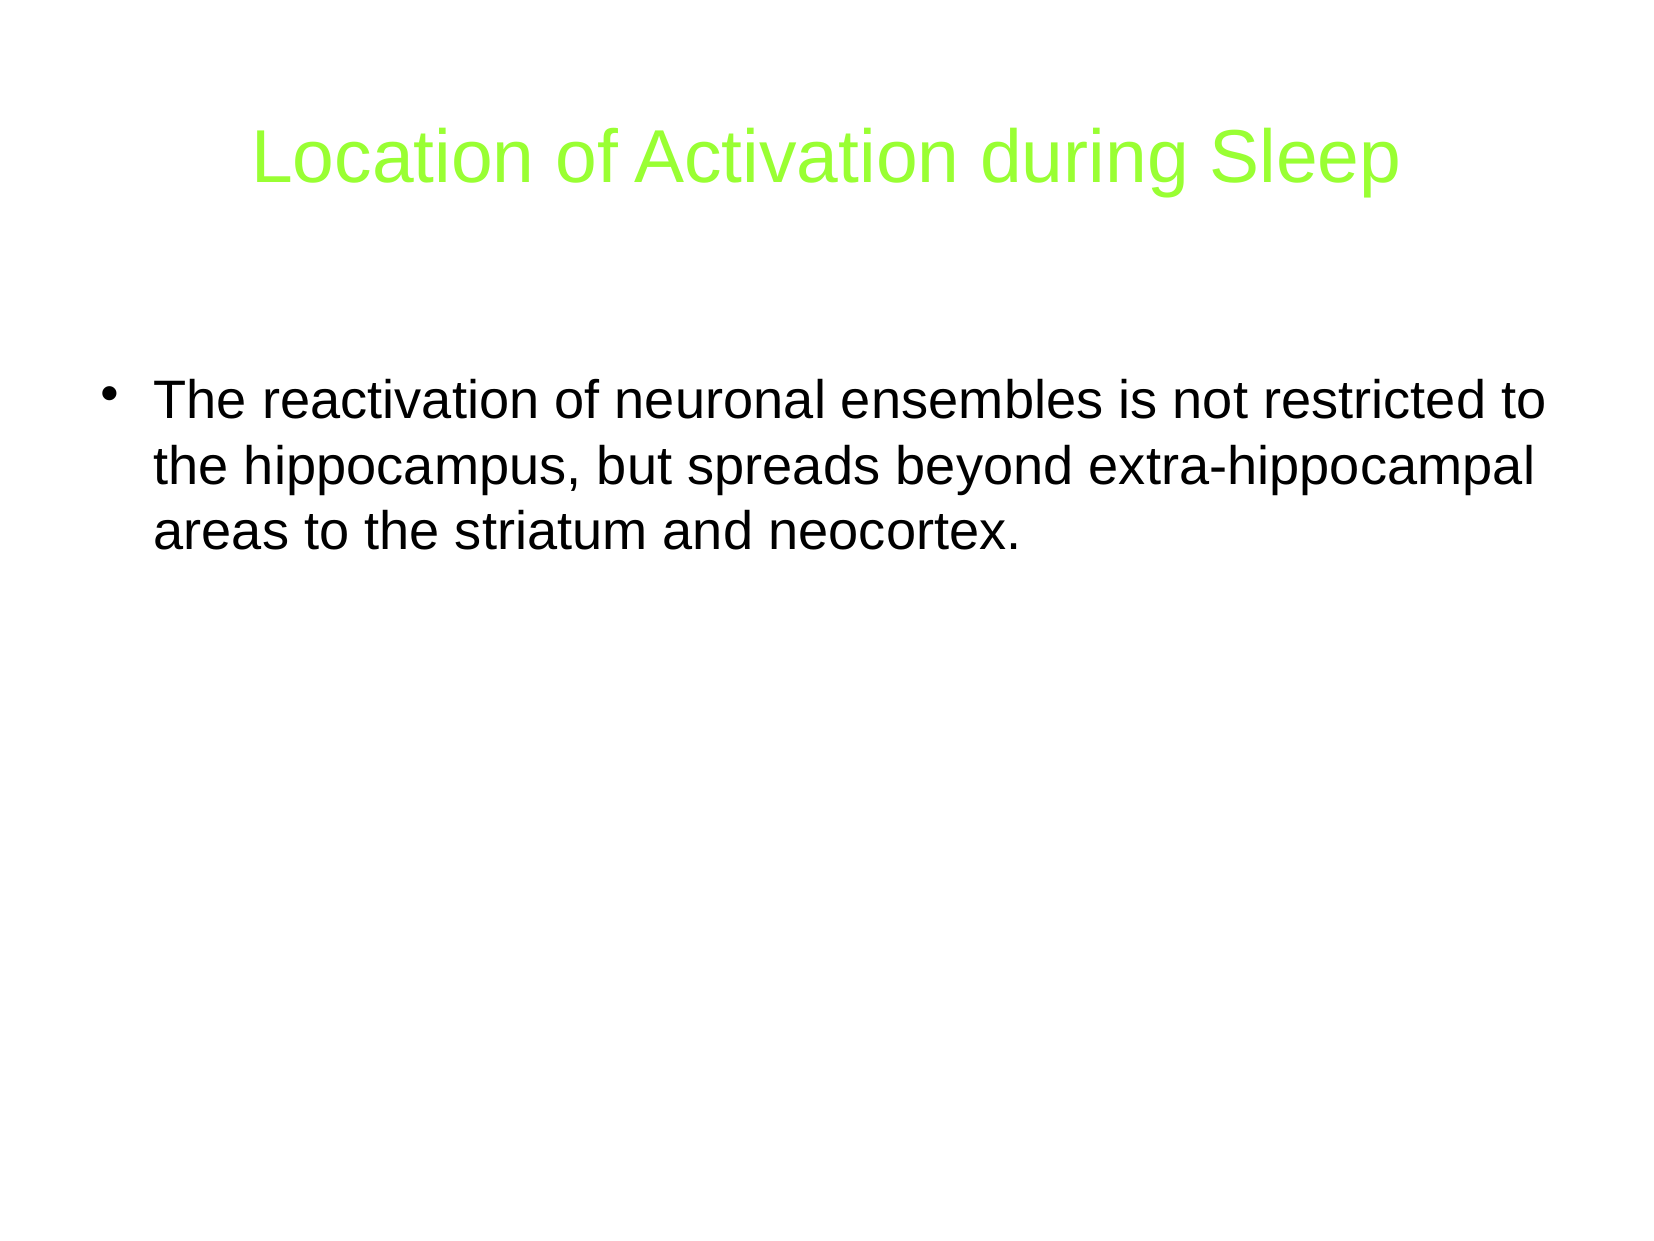

Location of Activation during Sleep

The reactivation of neuronal ensembles is not restricted to the hippocampus, but spreads beyond extra-hippocampal areas to the striatum and neocortex.